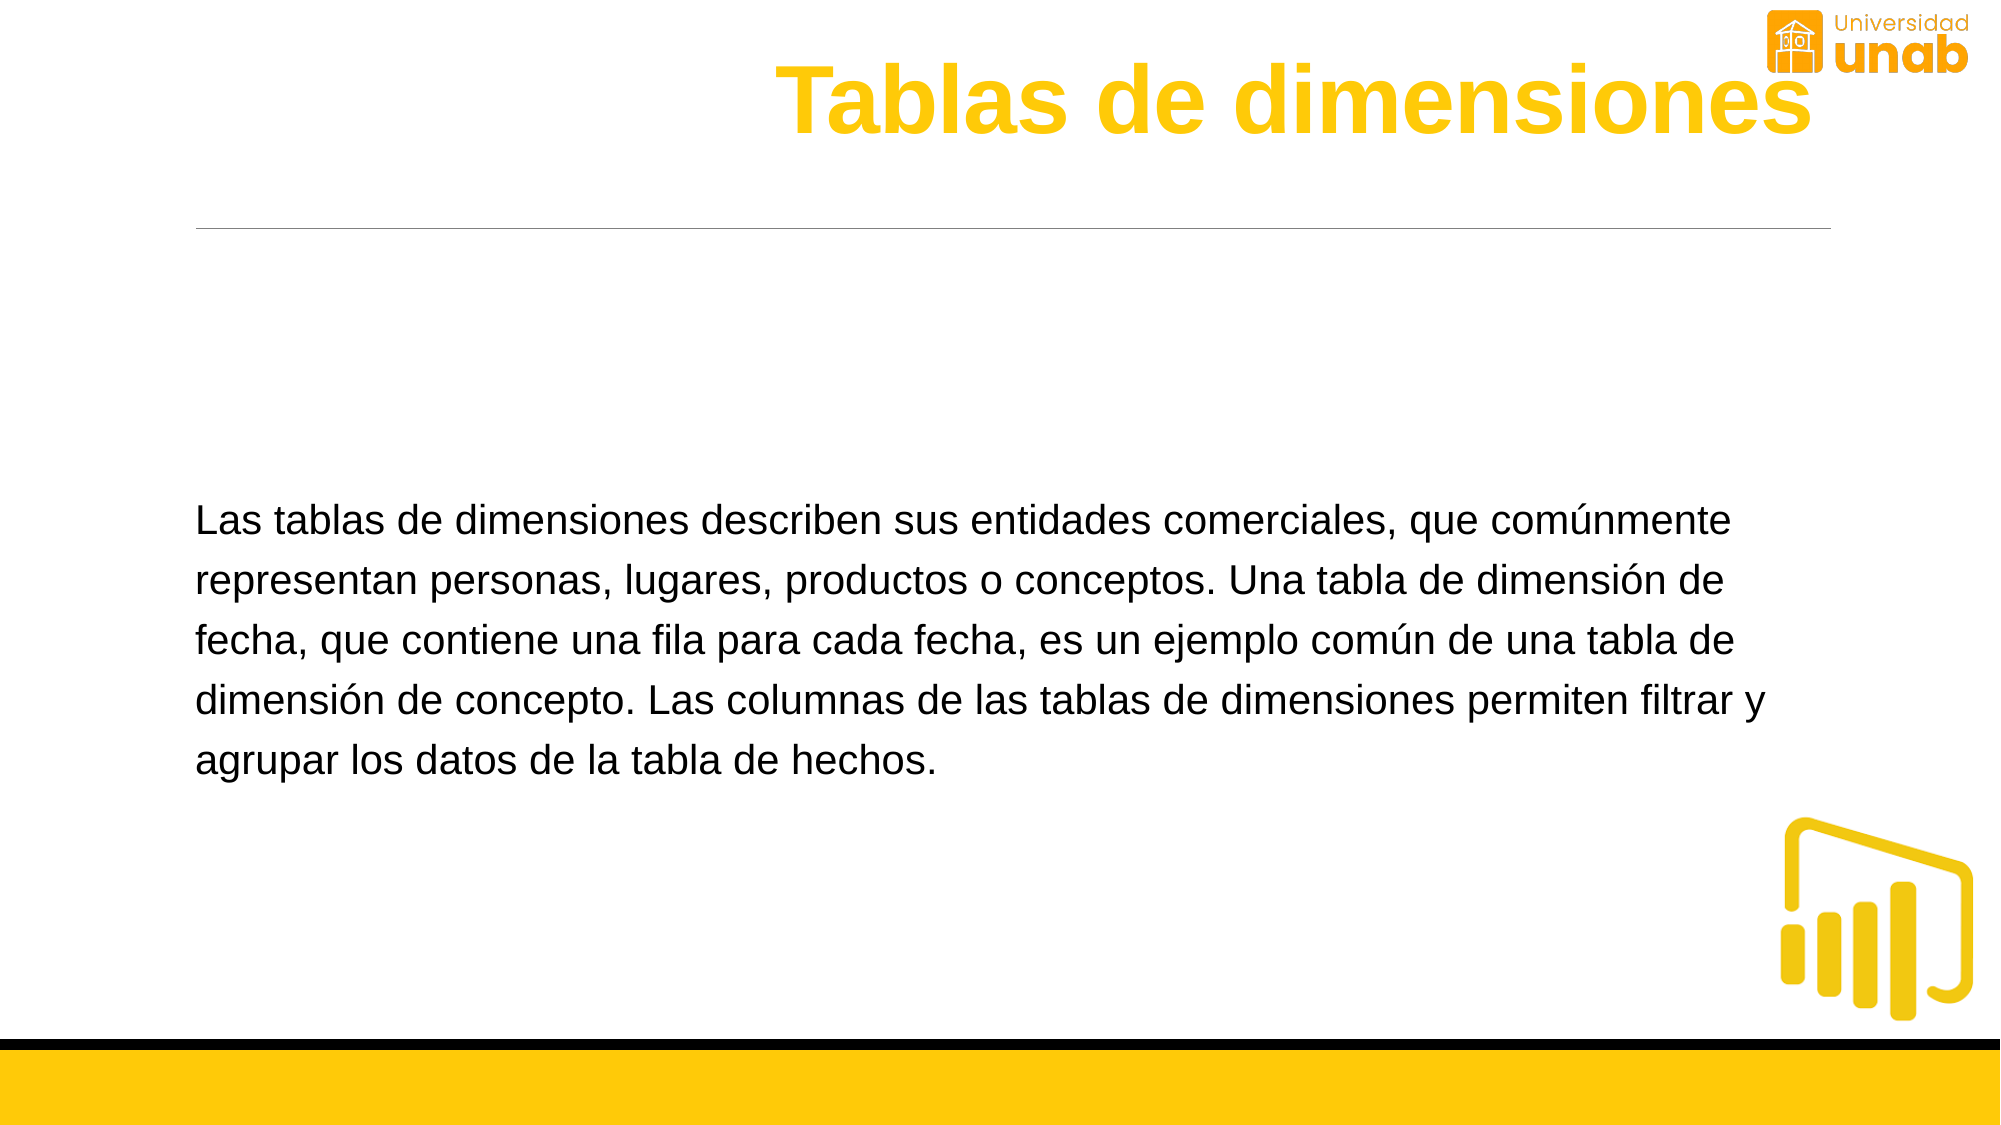

# Tablas de dimensiones
Las tablas de dimensiones describen sus entidades comerciales, que comúnmente representan personas, lugares, productos o conceptos. Una tabla de dimensión de fecha, que contiene una fila para cada fecha, es un ejemplo común de una tabla de dimensión de concepto. Las columnas de las tablas de dimensiones permiten filtrar y agrupar los datos de la tabla de hechos.